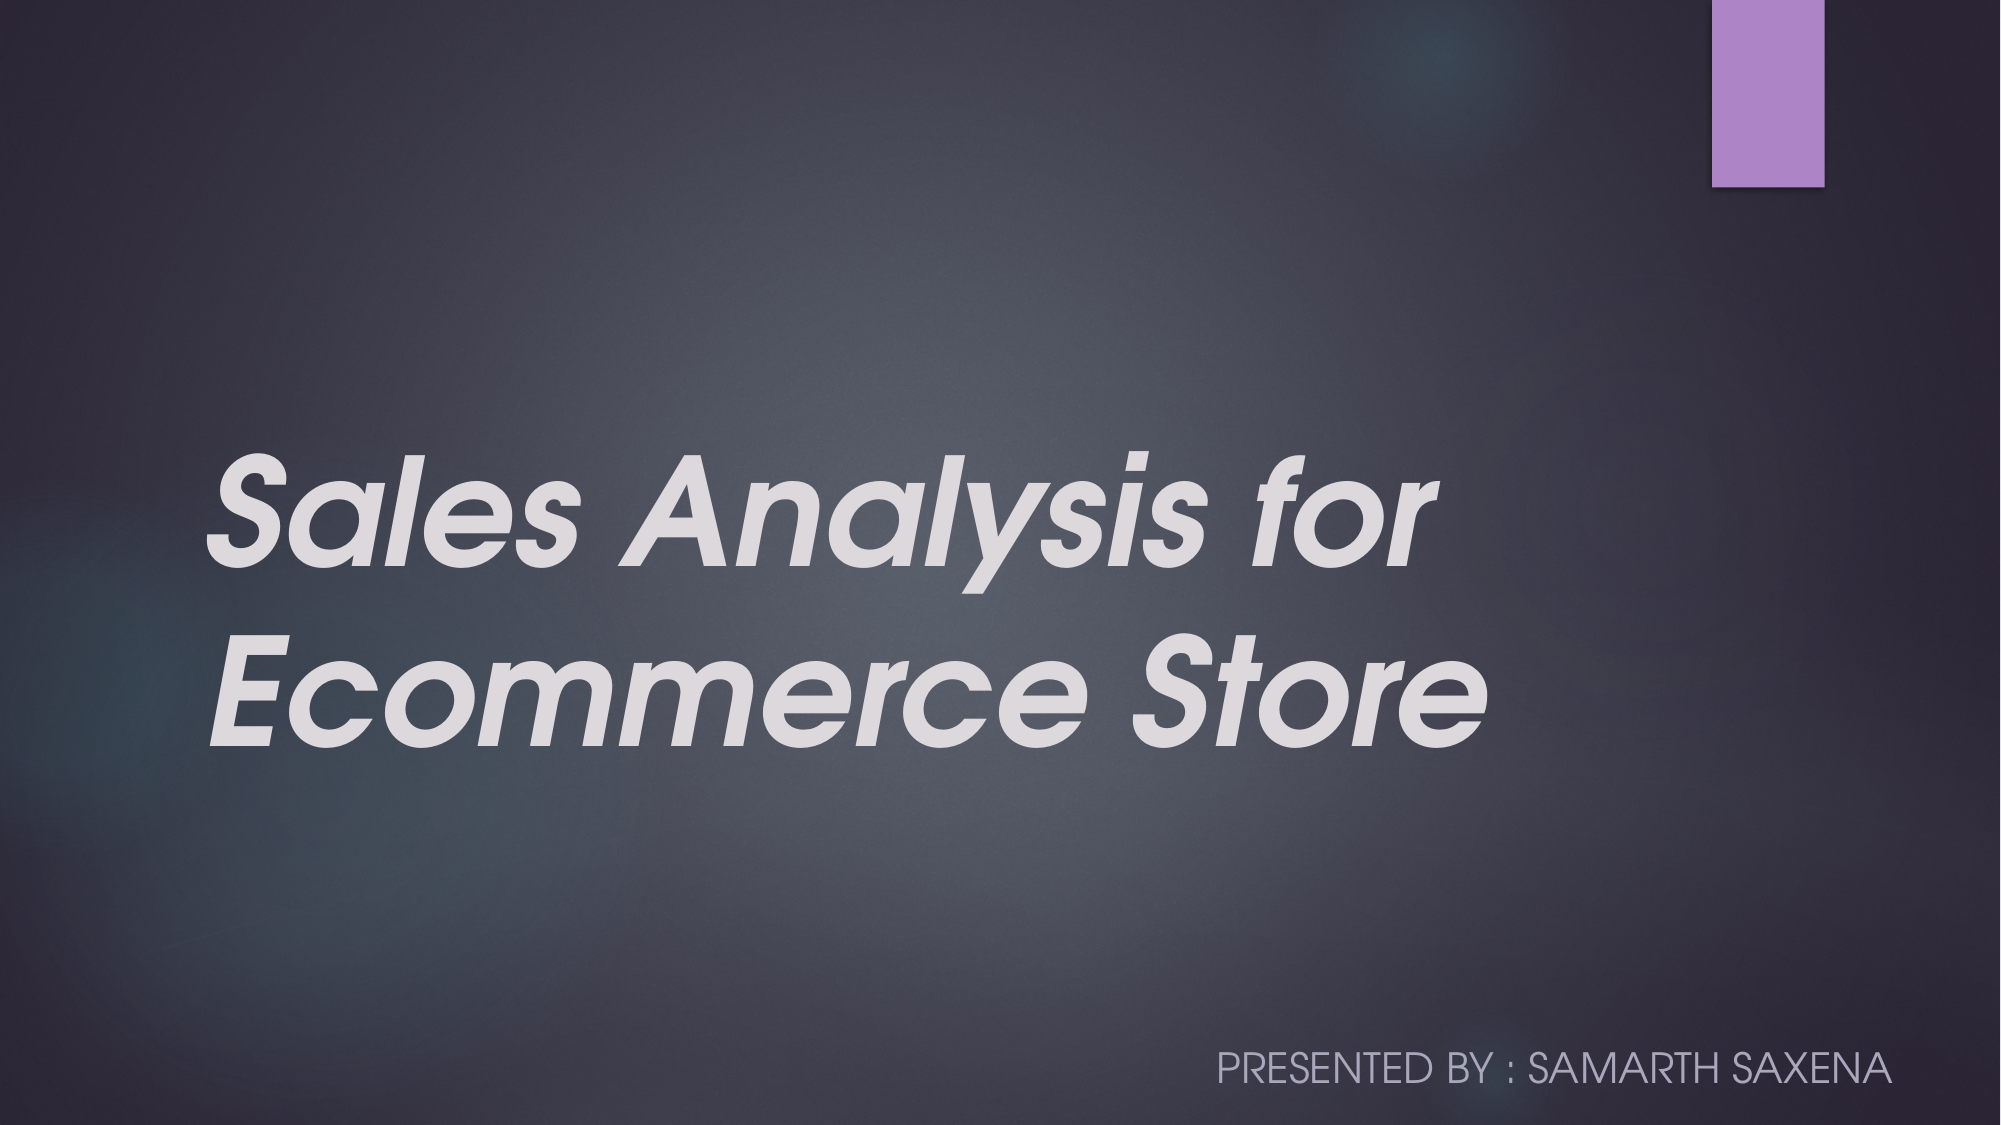

# Sales Analysis for Ecommerce Store

Presented By : Samarth Saxena